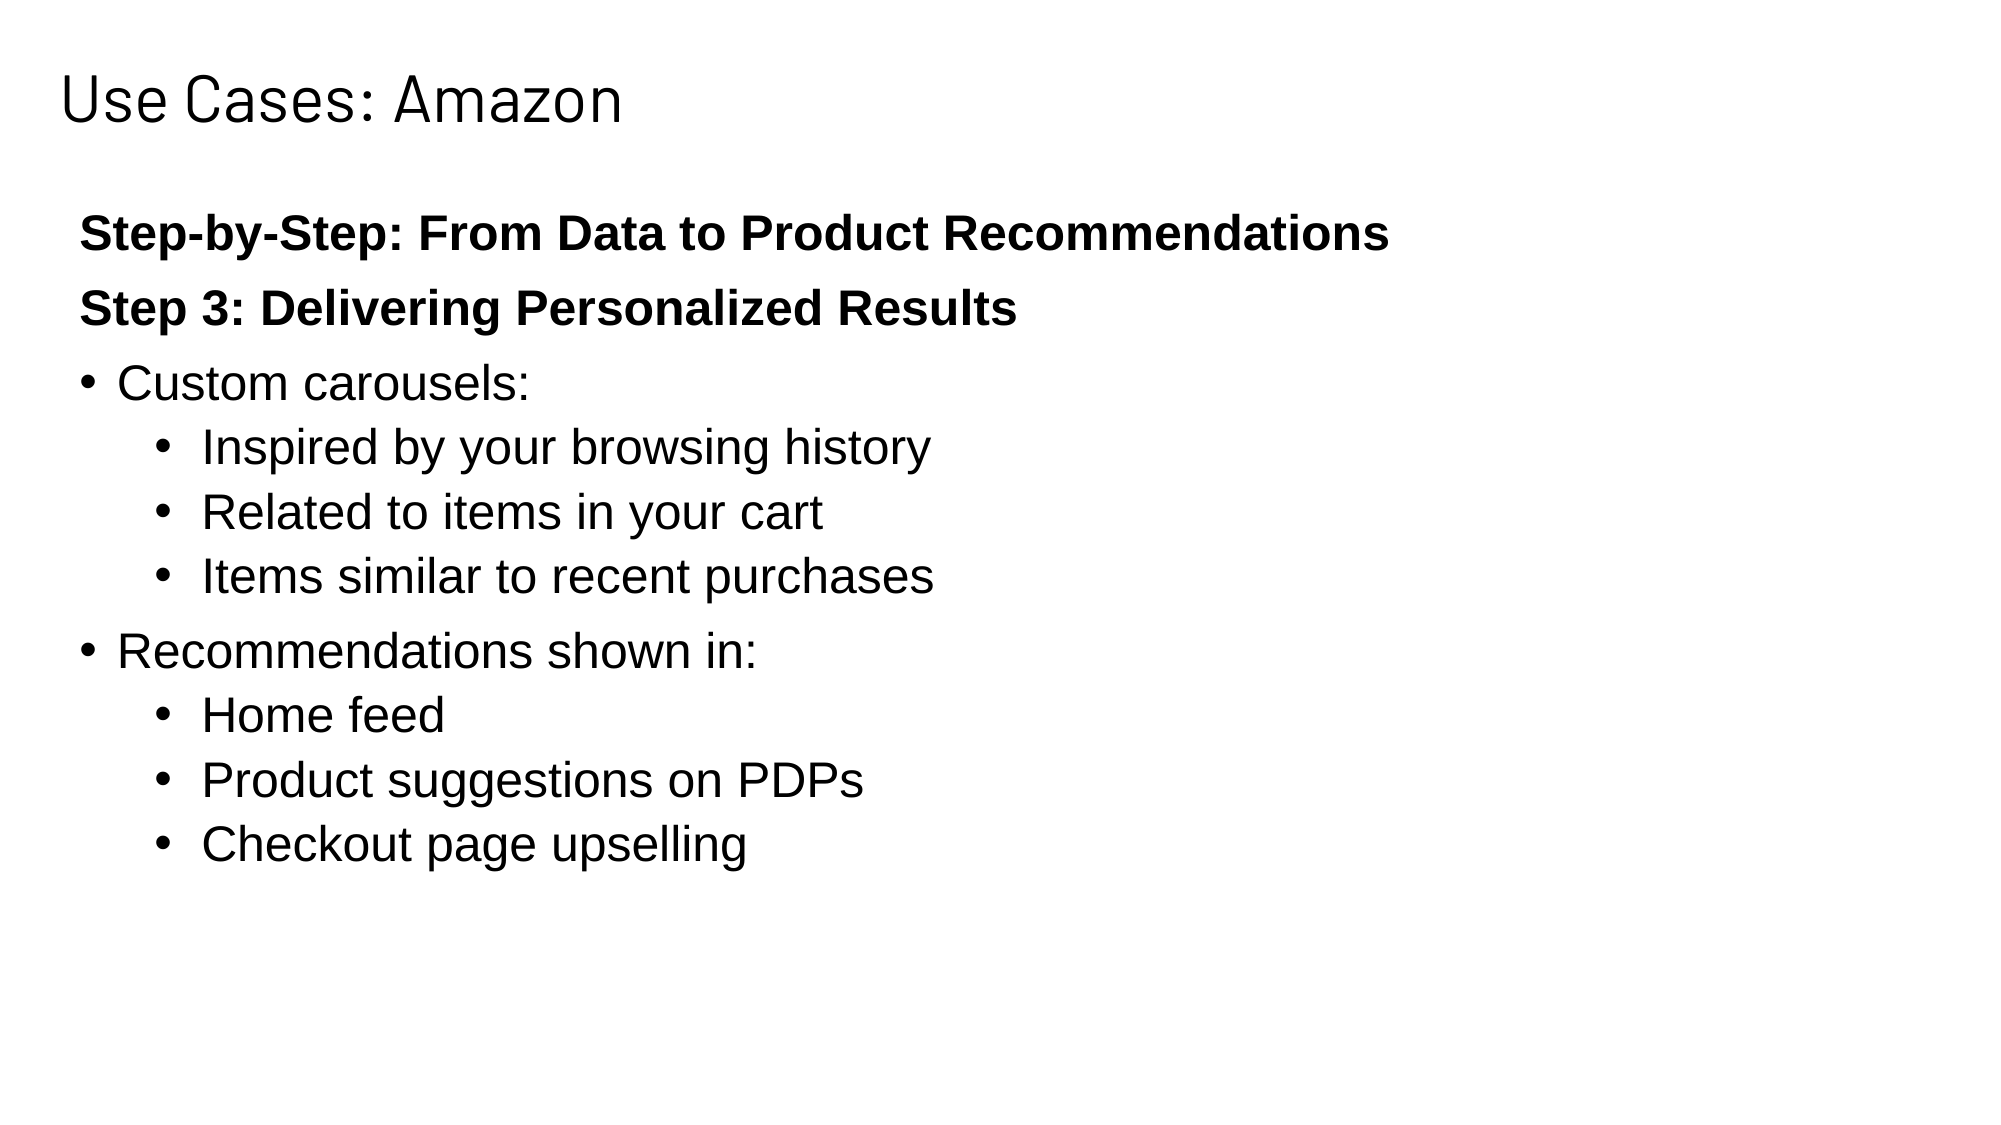

# Use Cases: Amazon
Step-by-Step: From Data to Product Recommendations
Step 3: Delivering Personalized Results
Custom carousels:
Inspired by your browsing history
Related to items in your cart
Items similar to recent purchases
Recommendations shown in:
Home feed
Product suggestions on PDPs
Checkout page upselling